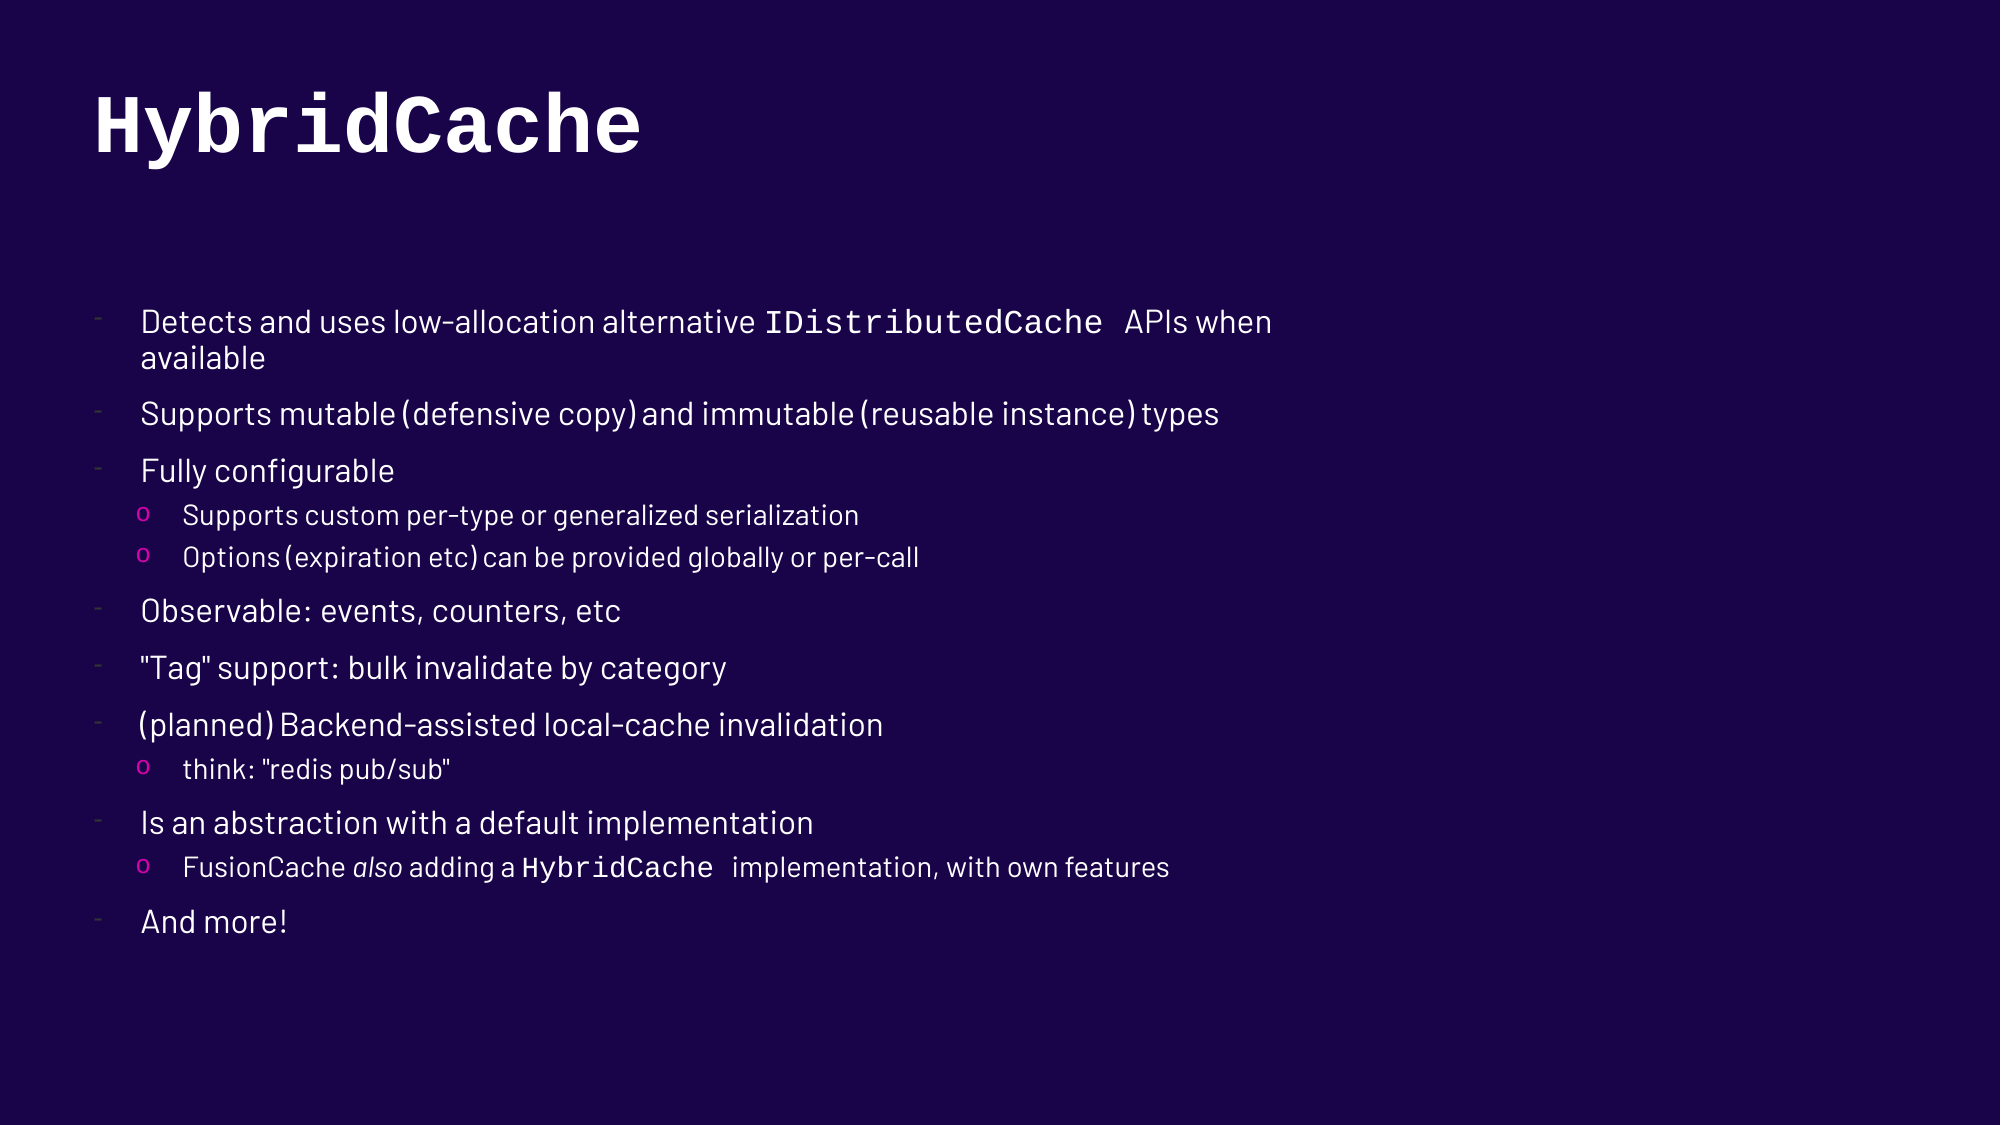

HybridCache
Detects and uses low-allocation alternative IDistributedCache APIs when available
Supports mutable (defensive copy) and immutable (reusable instance) types
Fully configurable
Supports custom per-type or generalized serialization
Options (expiration etc) can be provided globally or per-call
Observable: events, counters, etc
"Tag" support: bulk invalidate by category
(planned) Backend-assisted local-cache invalidation
think: "redis pub/sub"
Is an abstraction with a default implementation
FusionCache also adding a HybridCache implementation, with own features
And more!